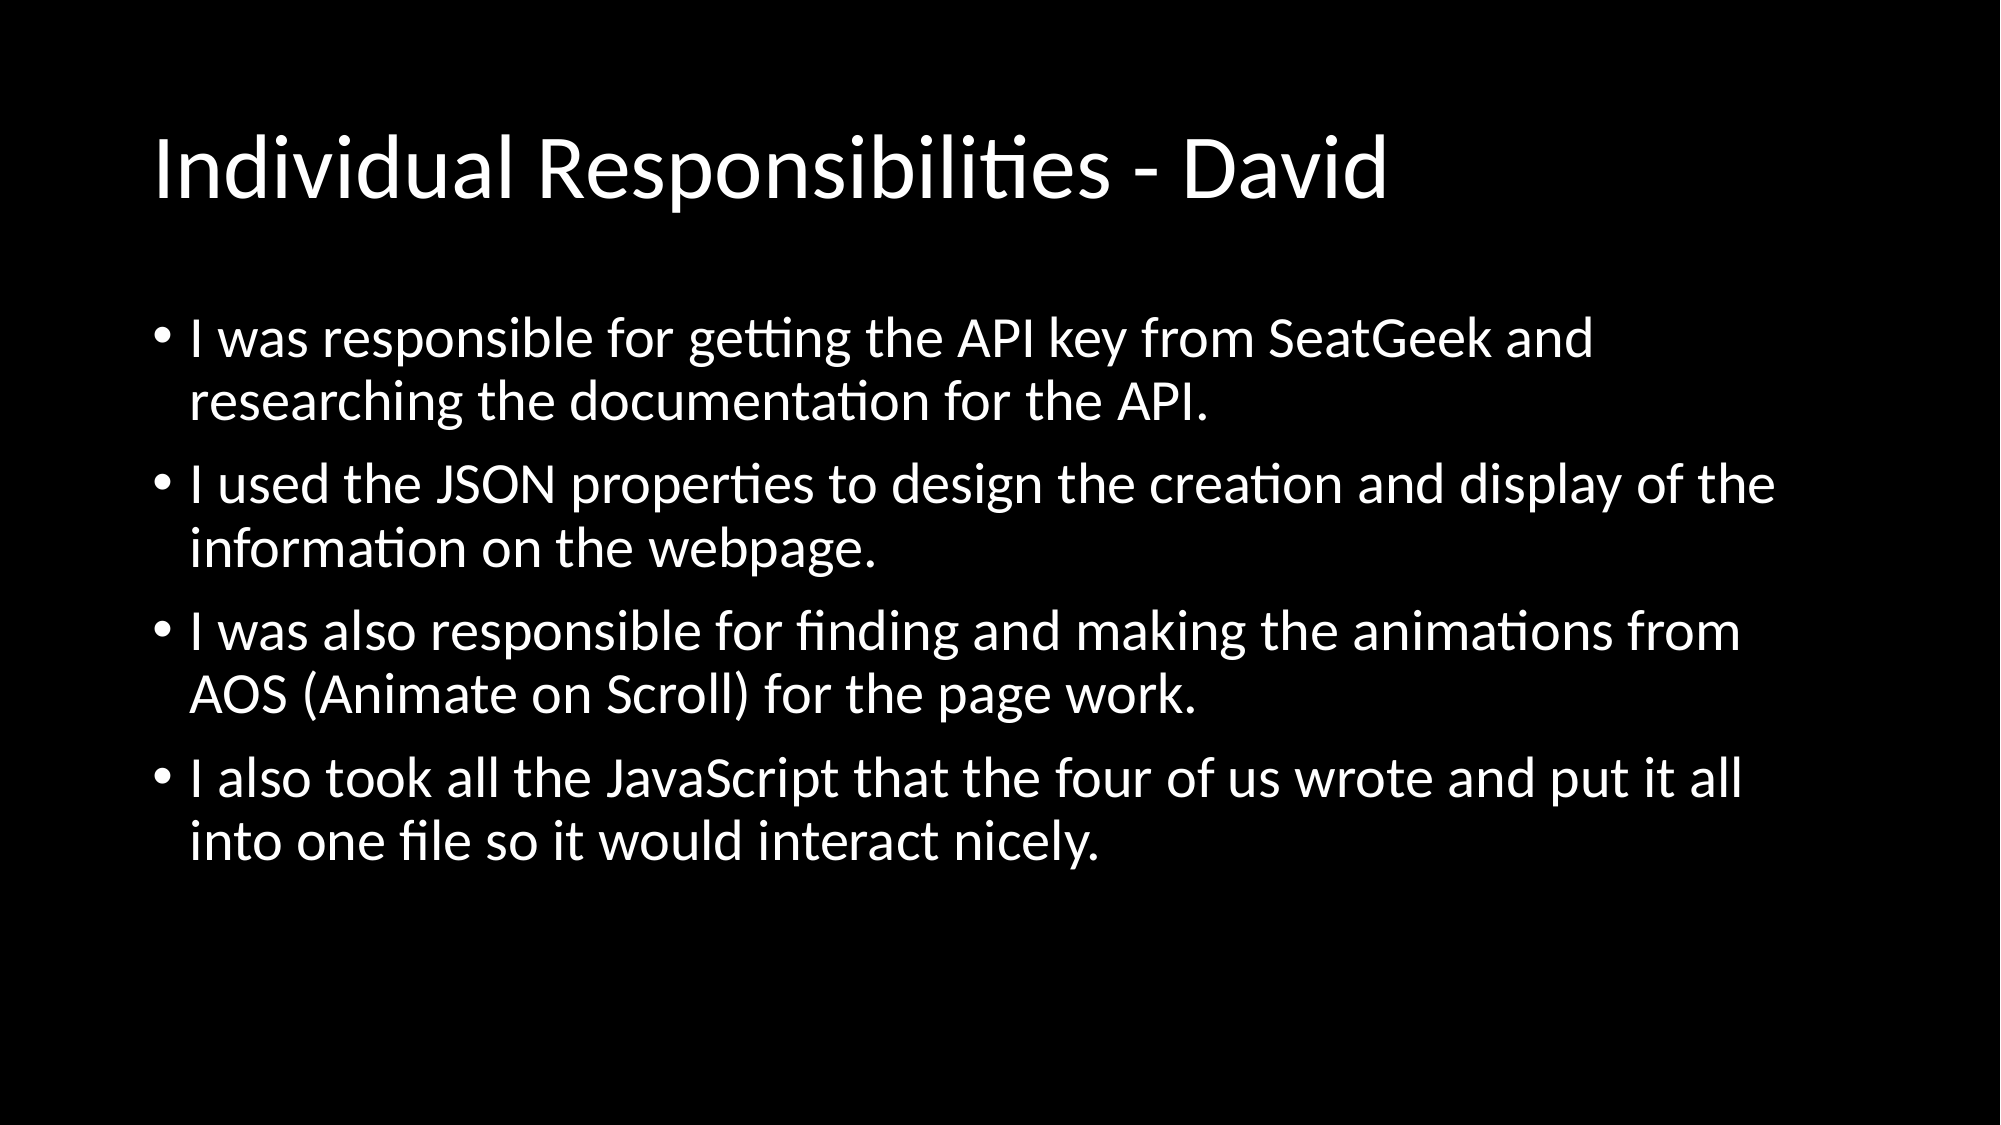

# Individual Responsibilities - David
I was responsible for getting the API key from SeatGeek and researching the documentation for the API.
I used the JSON properties to design the creation and display of the information on the webpage.
I was also responsible for finding and making the animations from AOS (Animate on Scroll) for the page work.
I also took all the JavaScript that the four of us wrote and put it all into one file so it would interact nicely.